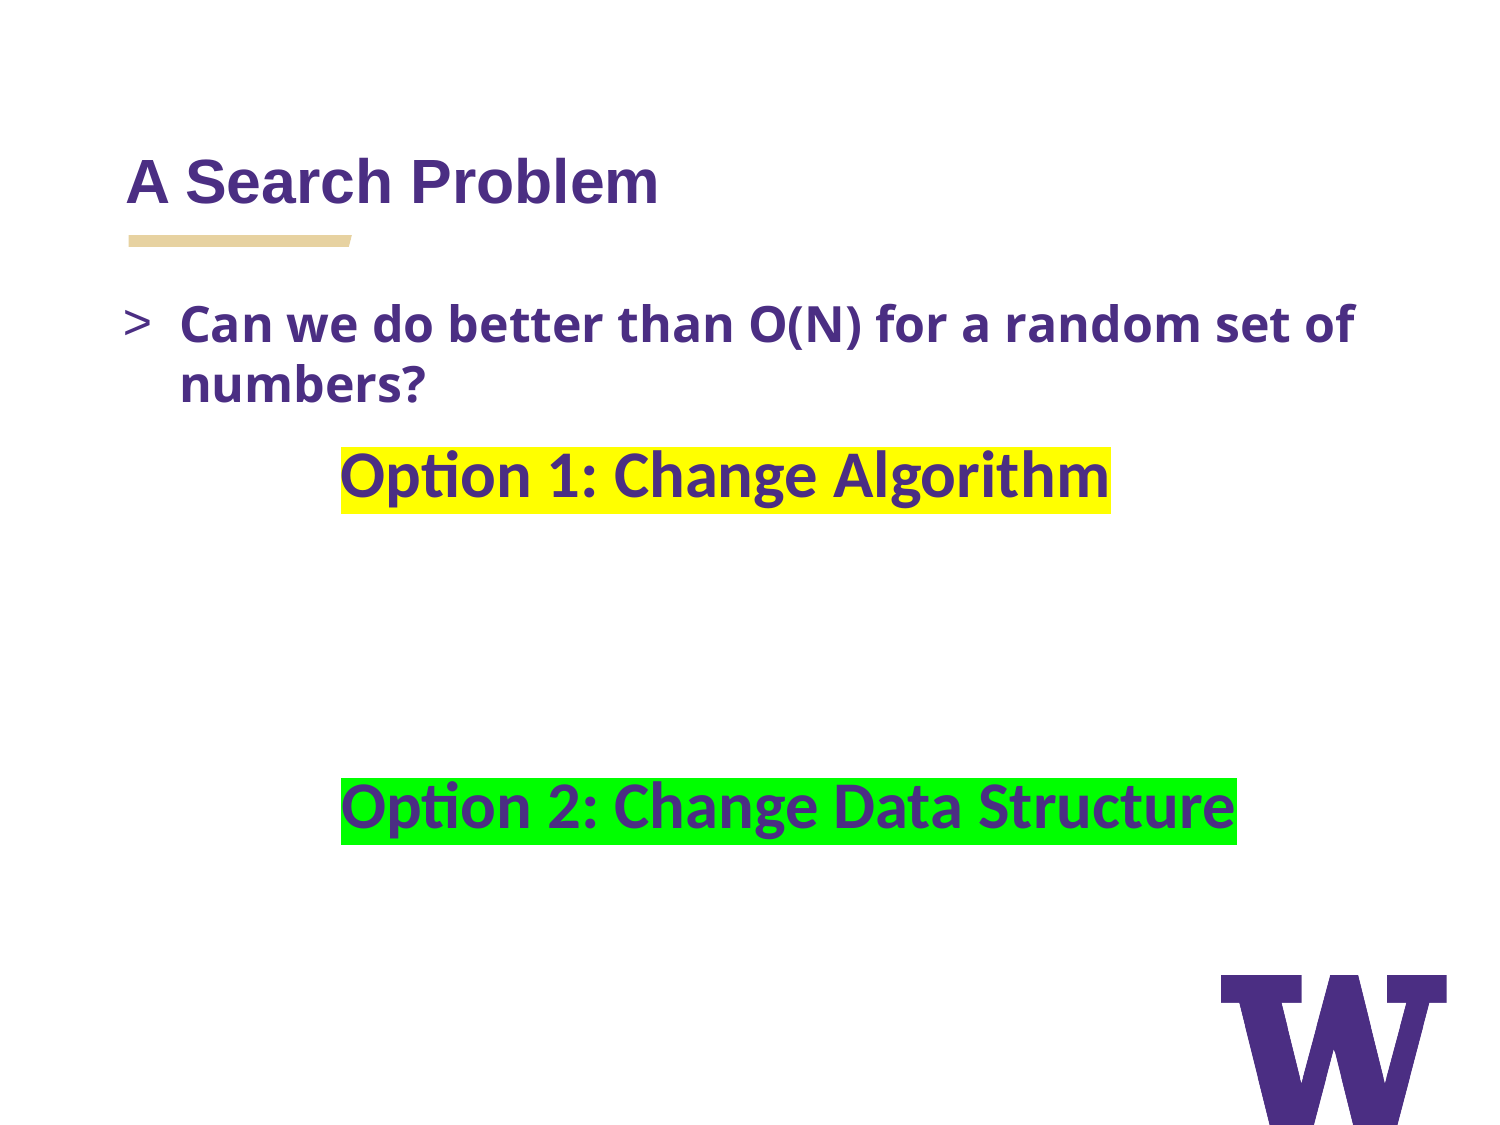

# A Search Problem
Can we do better than O(N) for a random set of numbers?

Option 1: Change Algorithm
Option 2: Change Data Structure